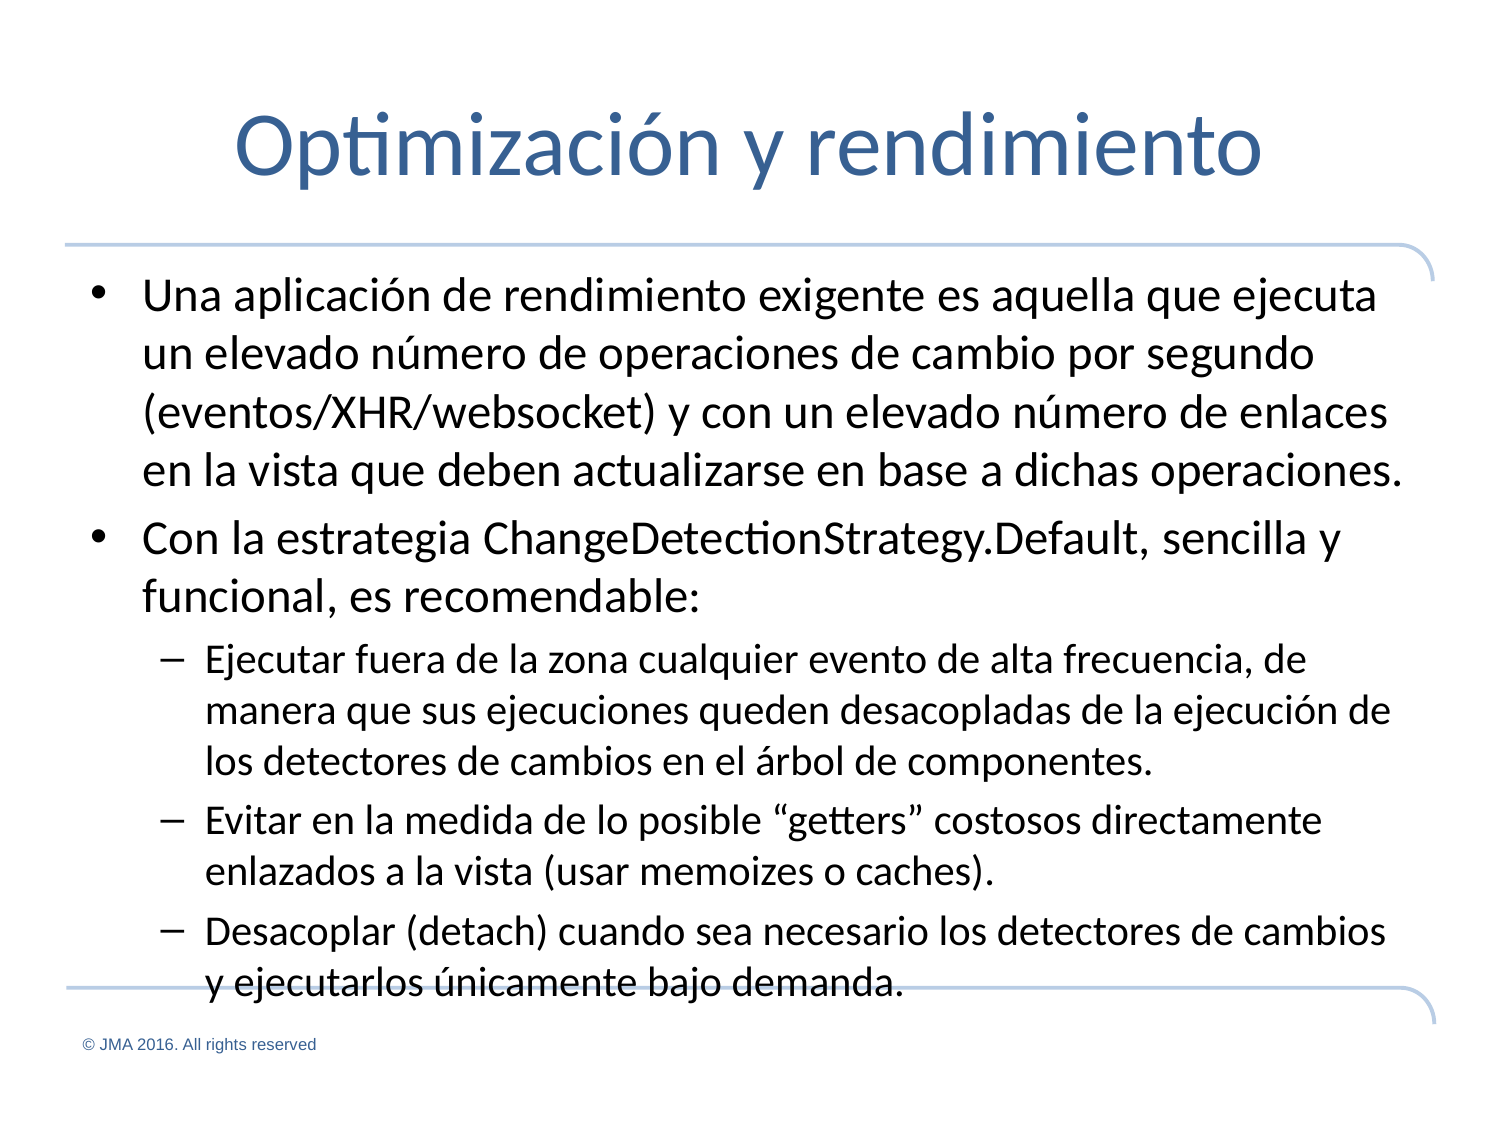

# Optimización y rendimiento
Una aplicación de rendimiento exigente es aquella que ejecuta un elevado número de operaciones de cambio por segundo (eventos/XHR/websocket) y con un elevado número de enlaces en la vista que deben actualizarse en base a dichas operaciones.
Con la estrategia ChangeDetectionStrategy.Default, sencilla y funcional, es recomendable:
Ejecutar fuera de la zona cualquier evento de alta frecuencia, de manera que sus ejecuciones queden desacopladas de la ejecución de los detectores de cambios en el árbol de componentes.
Evitar en la medida de lo posible “getters” costosos directamente enlazados a la vista (usar memoizes o caches).
Desacoplar (detach) cuando sea necesario los detectores de cambios y ejecutarlos únicamente bajo demanda.